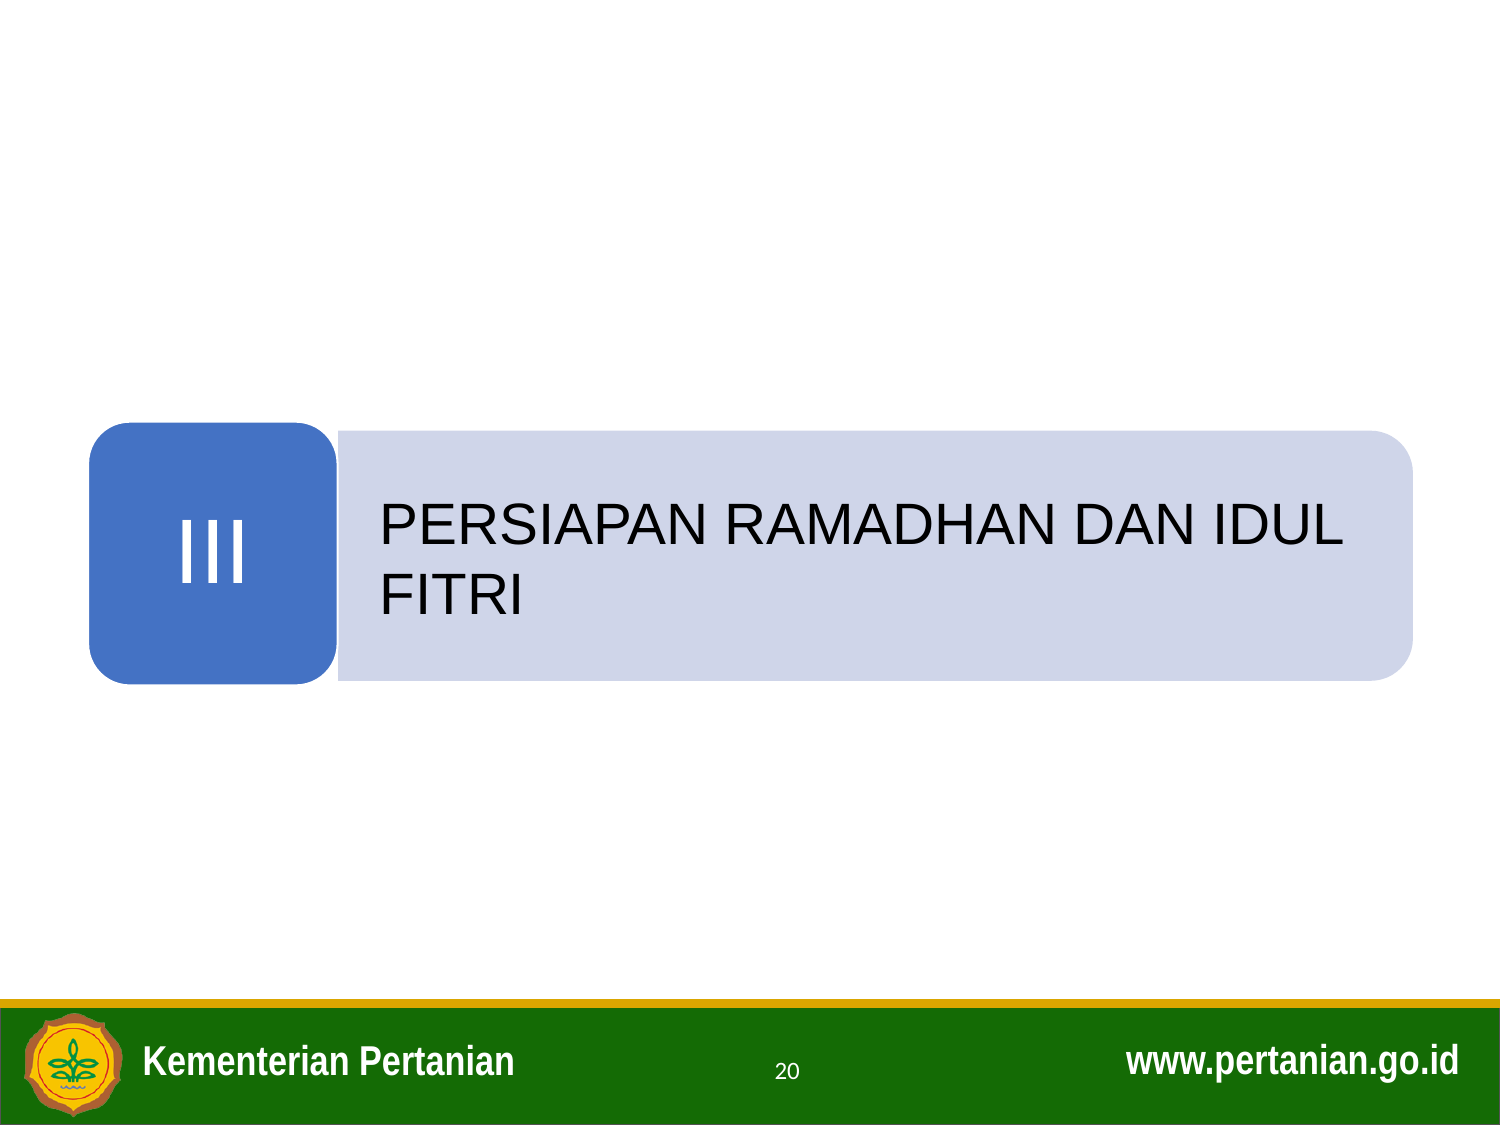

III

PERSIAPAN RAMADHAN DAN IDUL FITRI
20